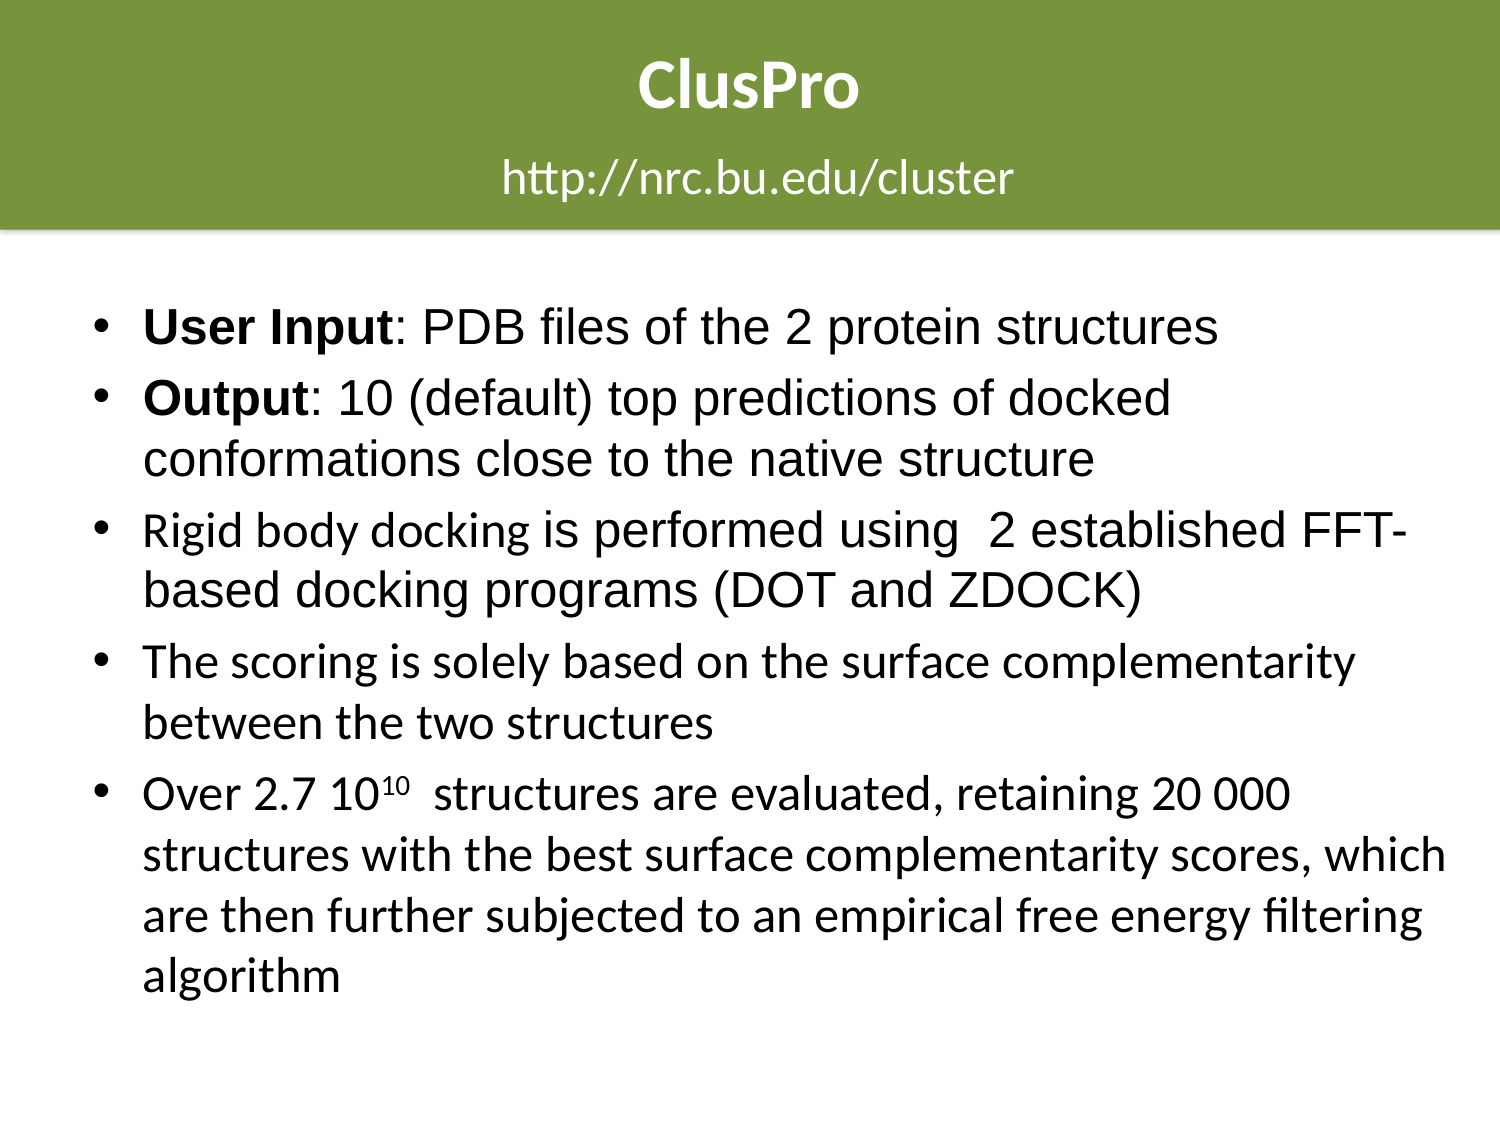

# ClusPro http://nrc.bu.edu/cluster
User Input: PDB files of the 2 protein structures
Output: 10 (default) top predictions of docked conformations close to the native structure
Rigid body docking is performed using  2 established FFT-based docking programs (DOT and ZDOCK)
The scoring is solely based on the surface complementarity between the two structures
Over 2.7 1010  structures are evaluated, retaining 20 000 structures with the best surface complementarity scores, which are then further subjected to an empirical free energy filtering algorithm